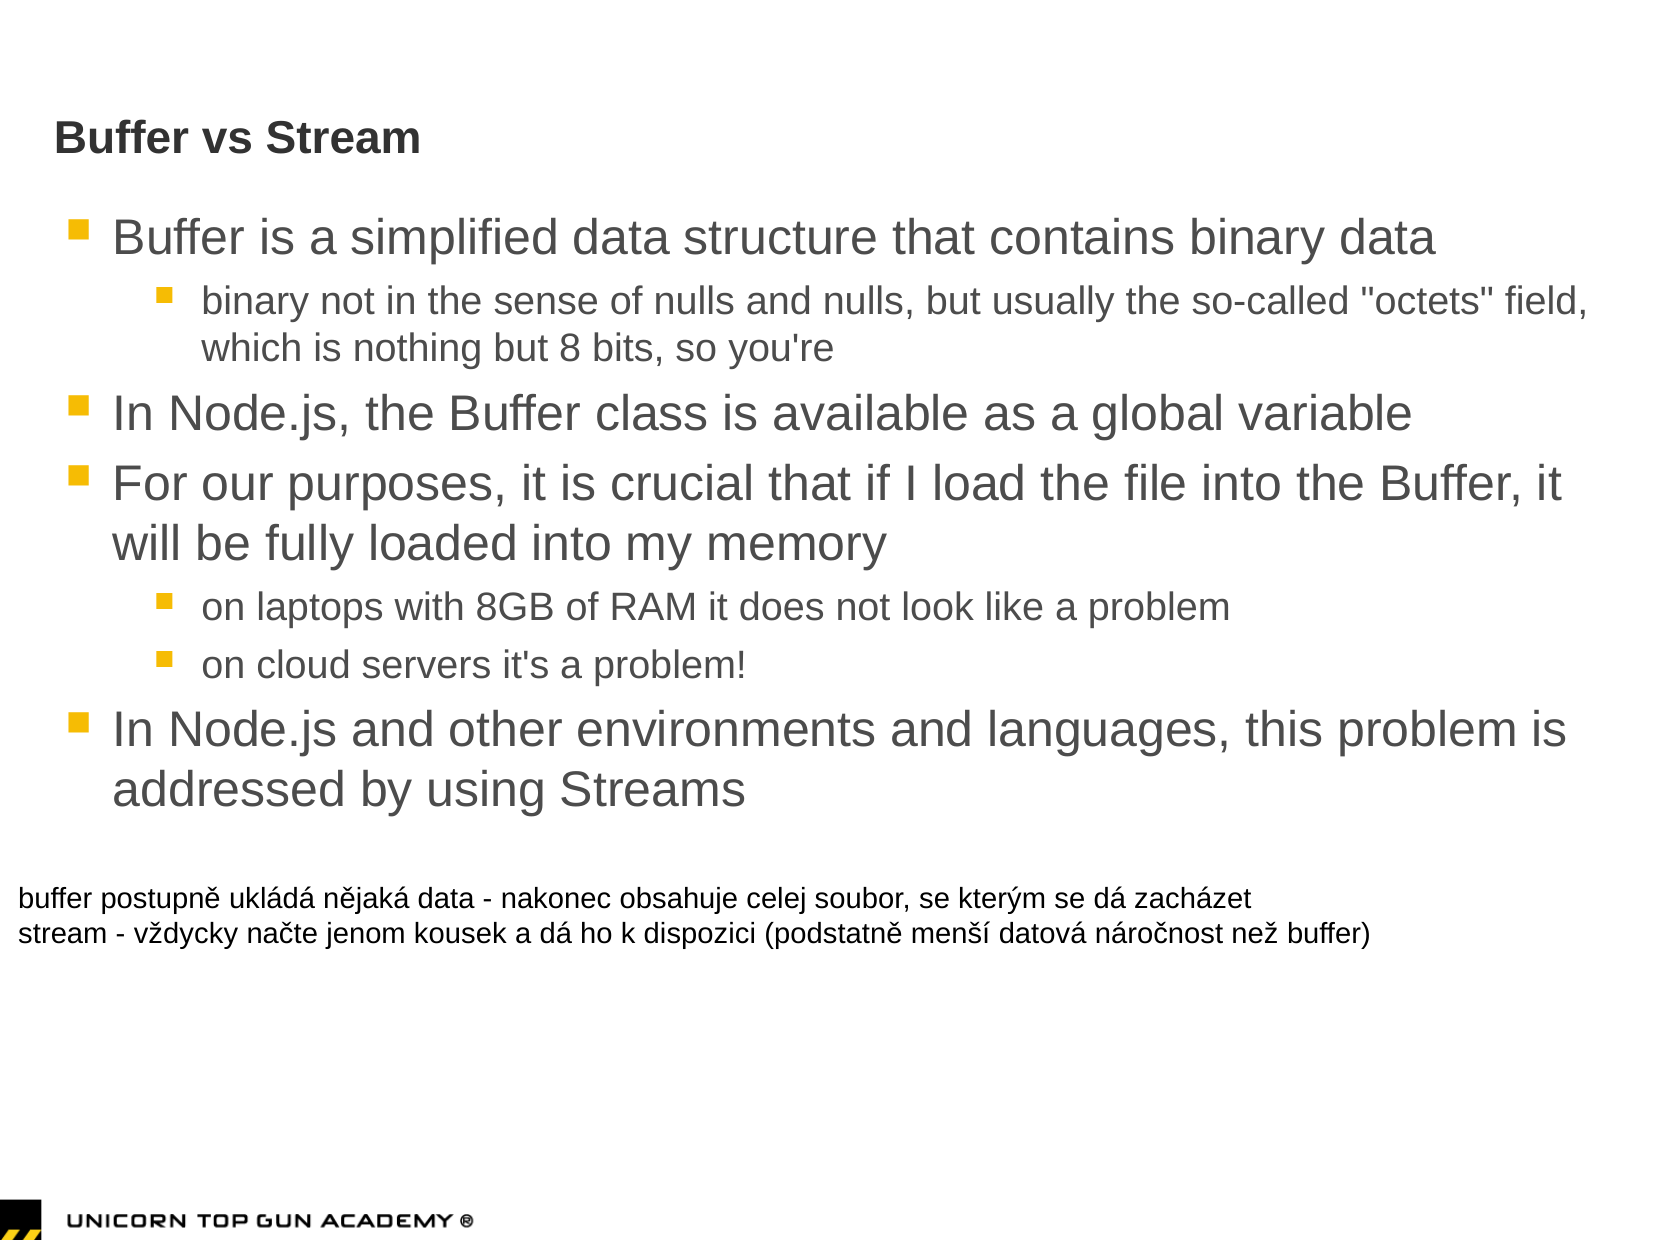

# Buffer vs Stream
Buffer is a simplified data structure that contains binary data
binary not in the sense of nulls and nulls, but usually the so-called "octets" field, which is nothing but 8 bits, so you're
In Node.js, the Buffer class is available as a global variable
For our purposes, it is crucial that if I load the file into the Buffer, it will be fully loaded into my memory
on laptops with 8GB of RAM it does not look like a problem
on cloud servers it's a problem!
In Node.js and other environments and languages, this problem is addressed by using Streams
buffer postupně ukládá nějaká data - nakonec obsahuje celej soubor, se kterým se dá zacházet
stream - vždycky načte jenom kousek a dá ho k dispozici (podstatně menší datová náročnost než buffer)
86